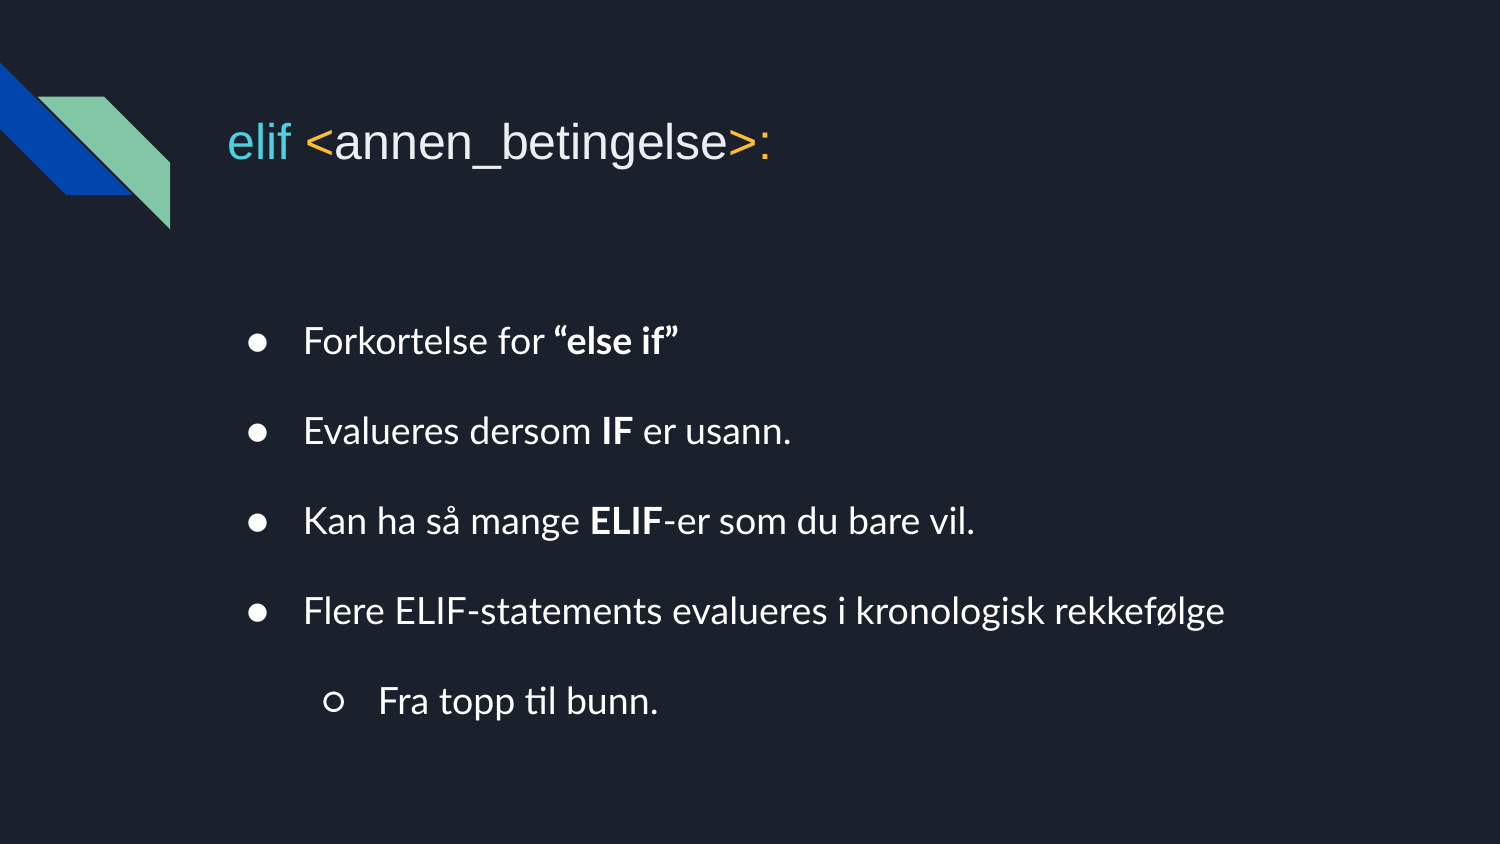

# elif <annen_betingelse>:

Forkortelse for “else if”
Evalueres dersom IF er usann.
Kan ha så mange ELIF-er som du bare vil.
Flere ELIF-statements evalueres i kronologisk rekkefølge
Fra topp til bunn.